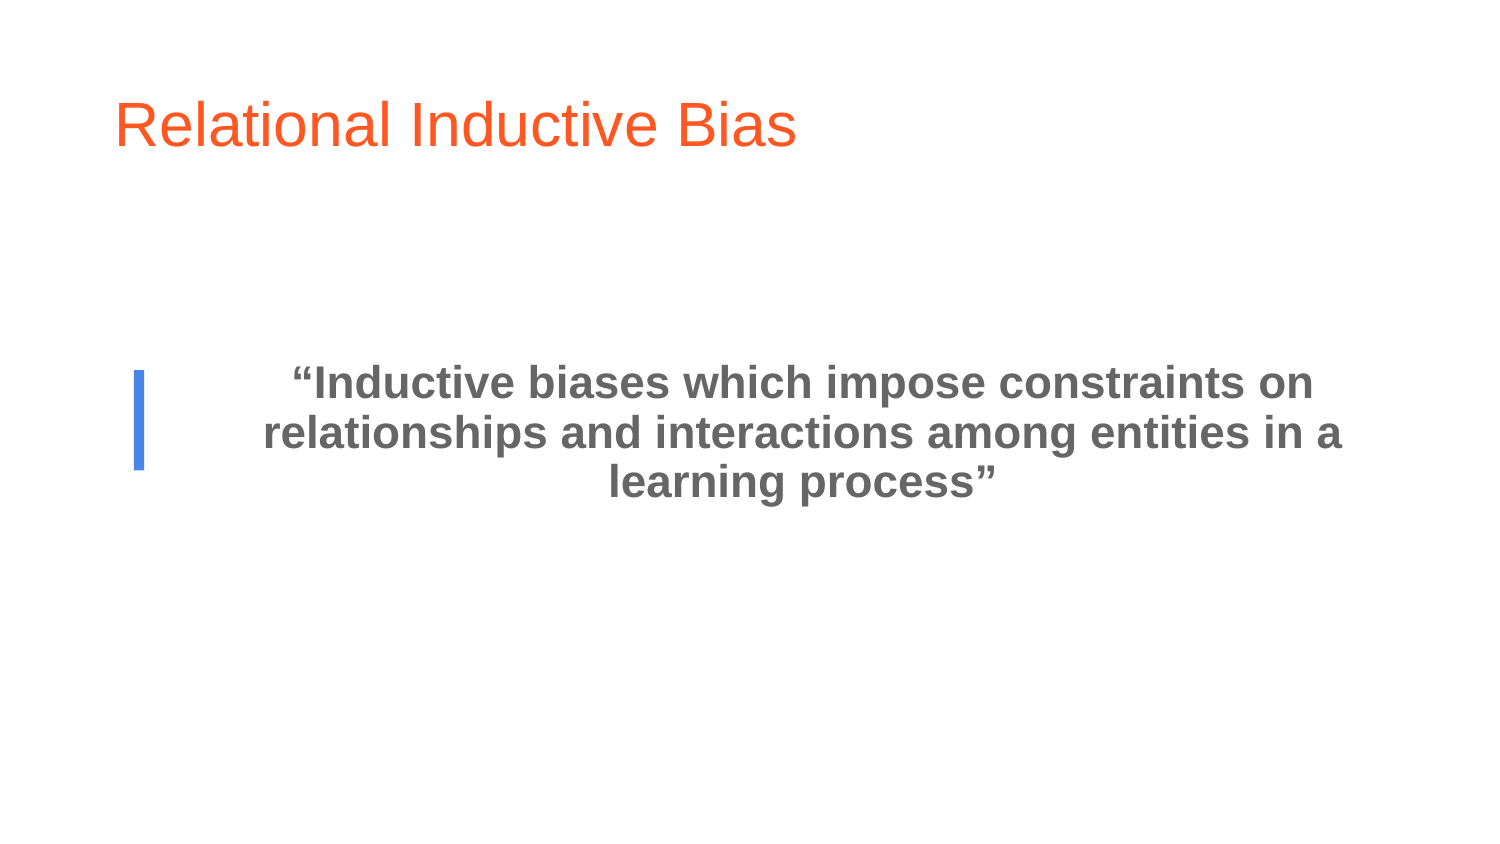

# Relational Inductive Bias
“Inductive biases which impose constraints on relationships and interactions among entities in a learning process”